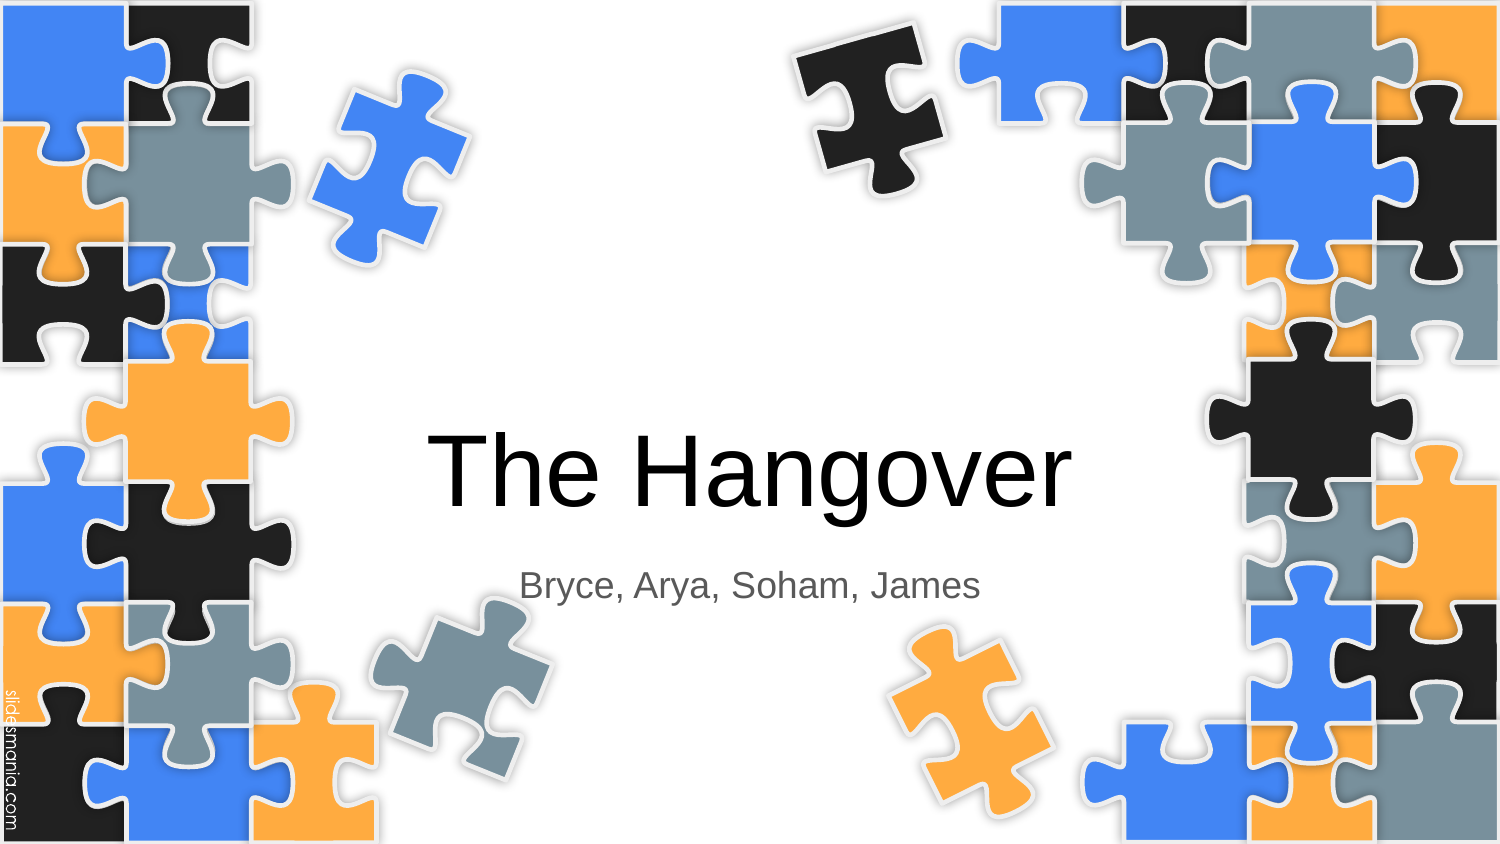

# The Hangover
Bryce, Arya, Soham, James